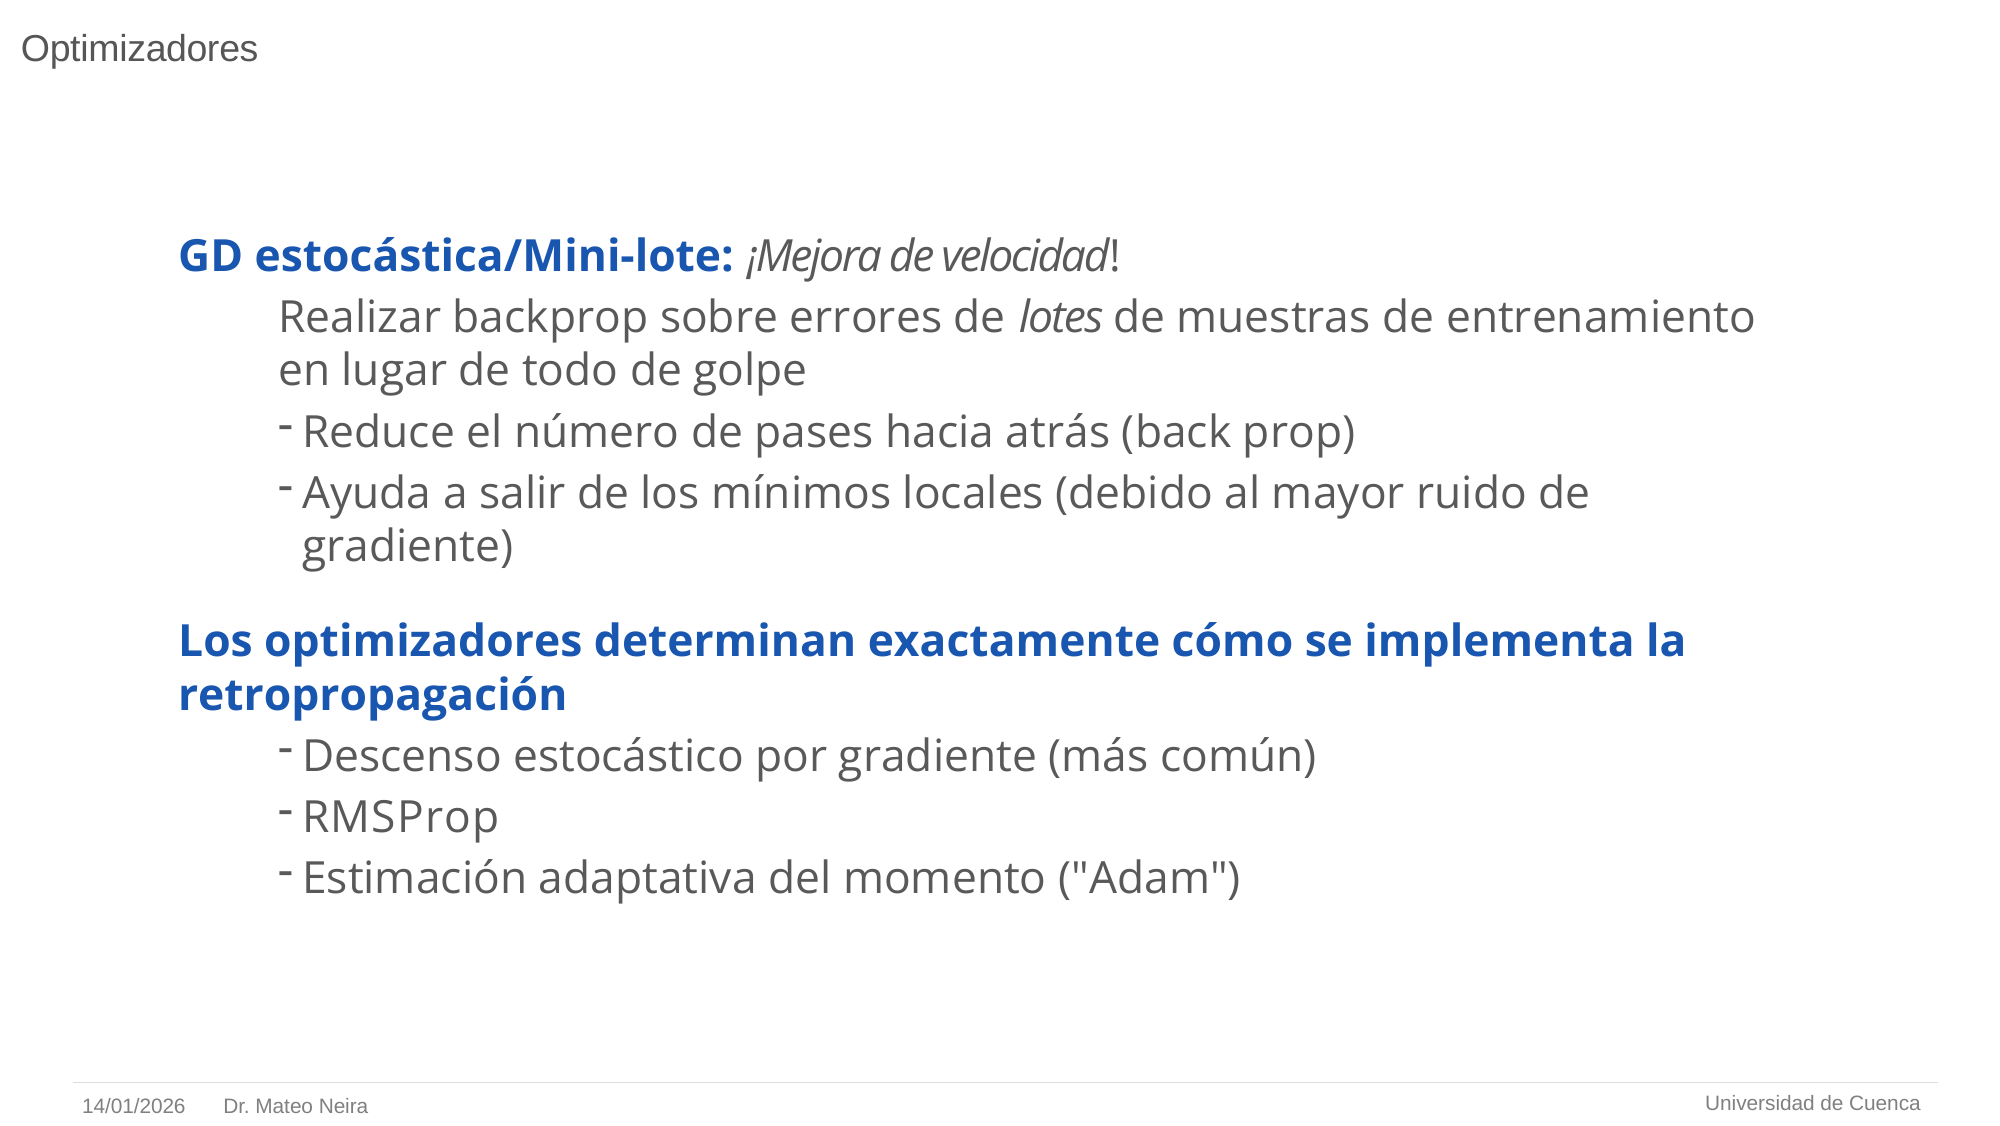

# Optimizadores
GD estocástica/Mini-lote: ¡Mejora de velocidad!
Realizar backprop sobre errores de lotes de muestras de entrenamiento en lugar de todo de golpe
Reduce el número de pases hacia atrás (back prop)
Ayuda a salir de los mínimos locales (debido al mayor ruido de gradiente)
Los optimizadores determinan exactamente cómo se implementa la retropropagación
Descenso estocástico por gradiente (más común)
RMSProp
Estimación adaptativa del momento ("Adam")